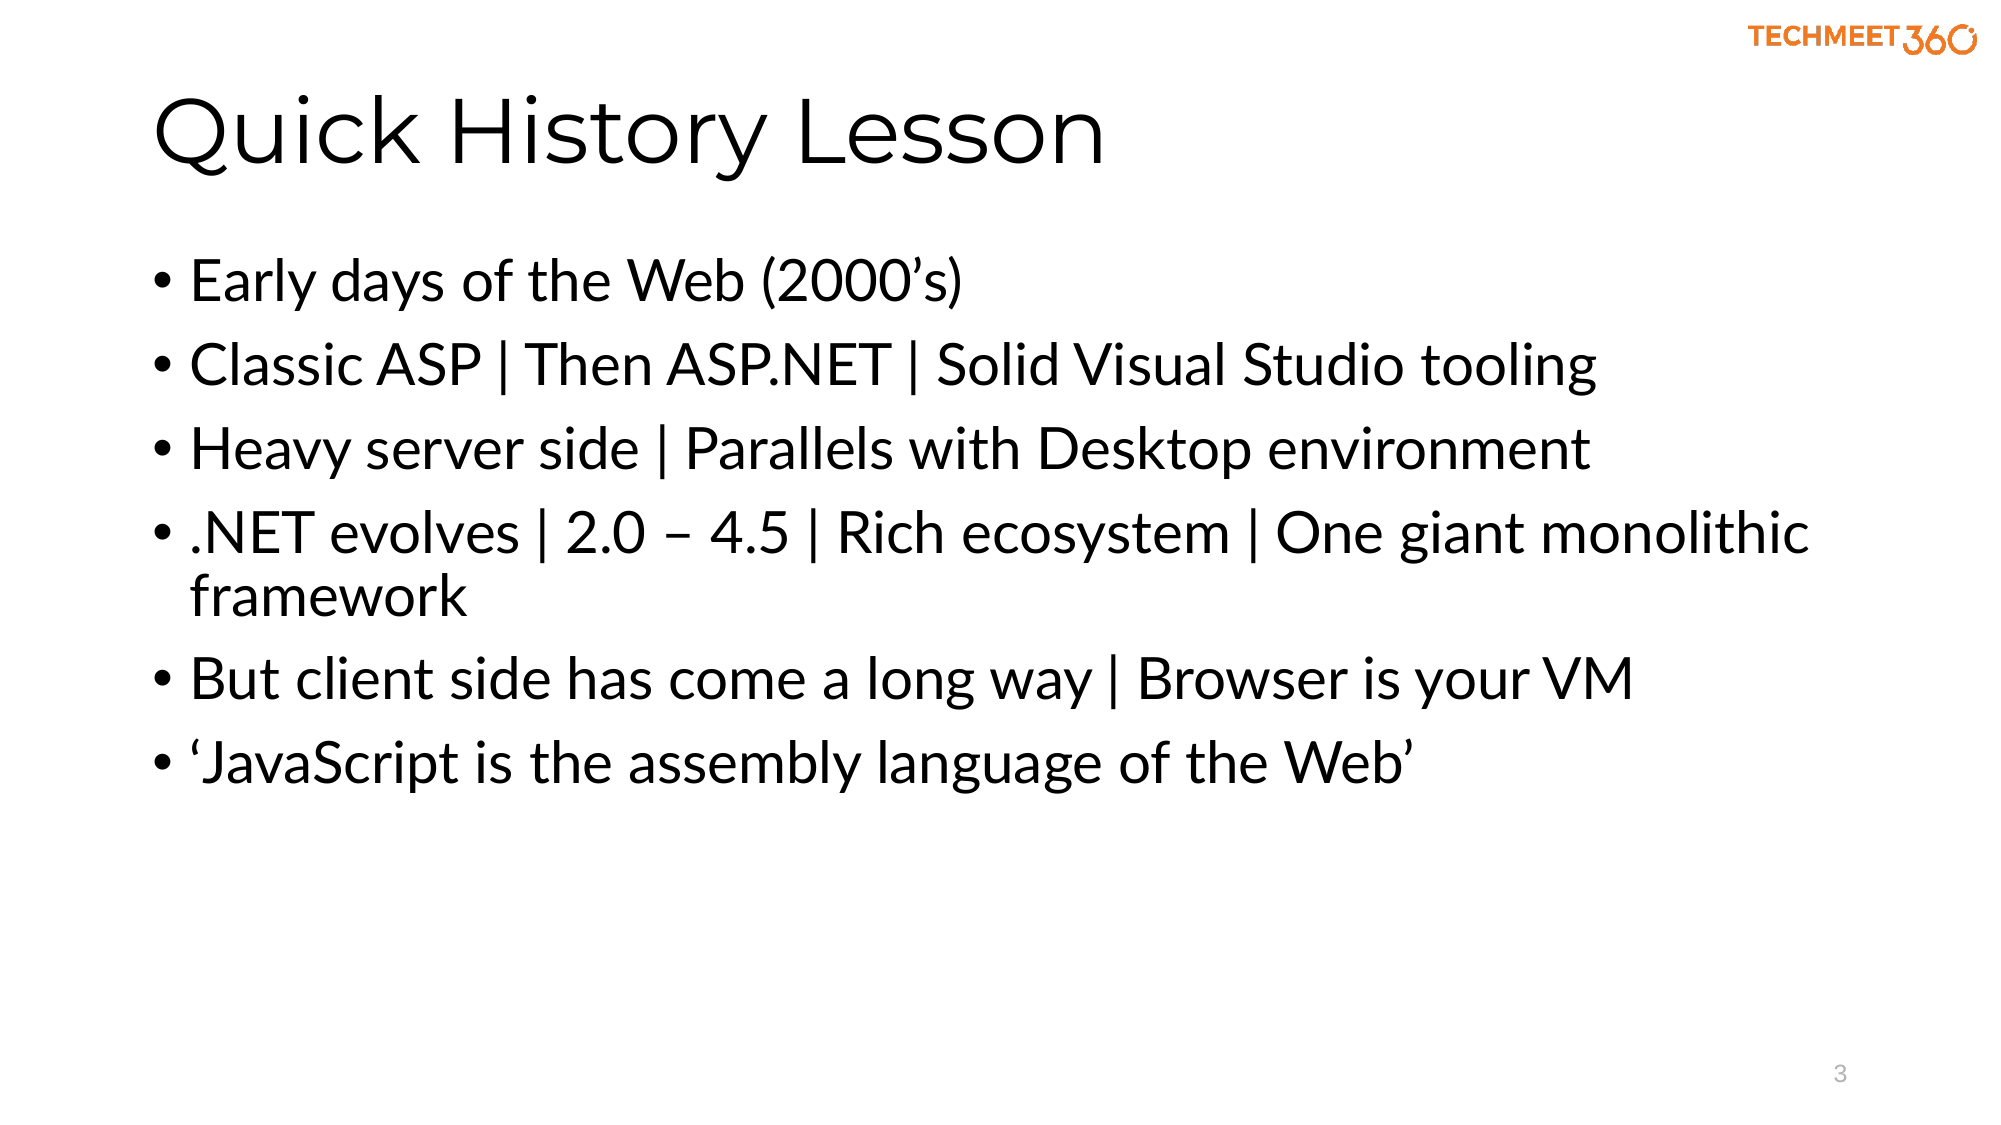

# Quick History Lesson
Early days of the Web (2000’s)
Classic ASP | Then ASP.NET | Solid Visual Studio tooling
Heavy server side | Parallels with Desktop environment
.NET evolves | 2.0 – 4.5 | Rich ecosystem | One giant monolithic framework
But client side has come a long way | Browser is your VM
‘JavaScript is the assembly language of the Web’

3